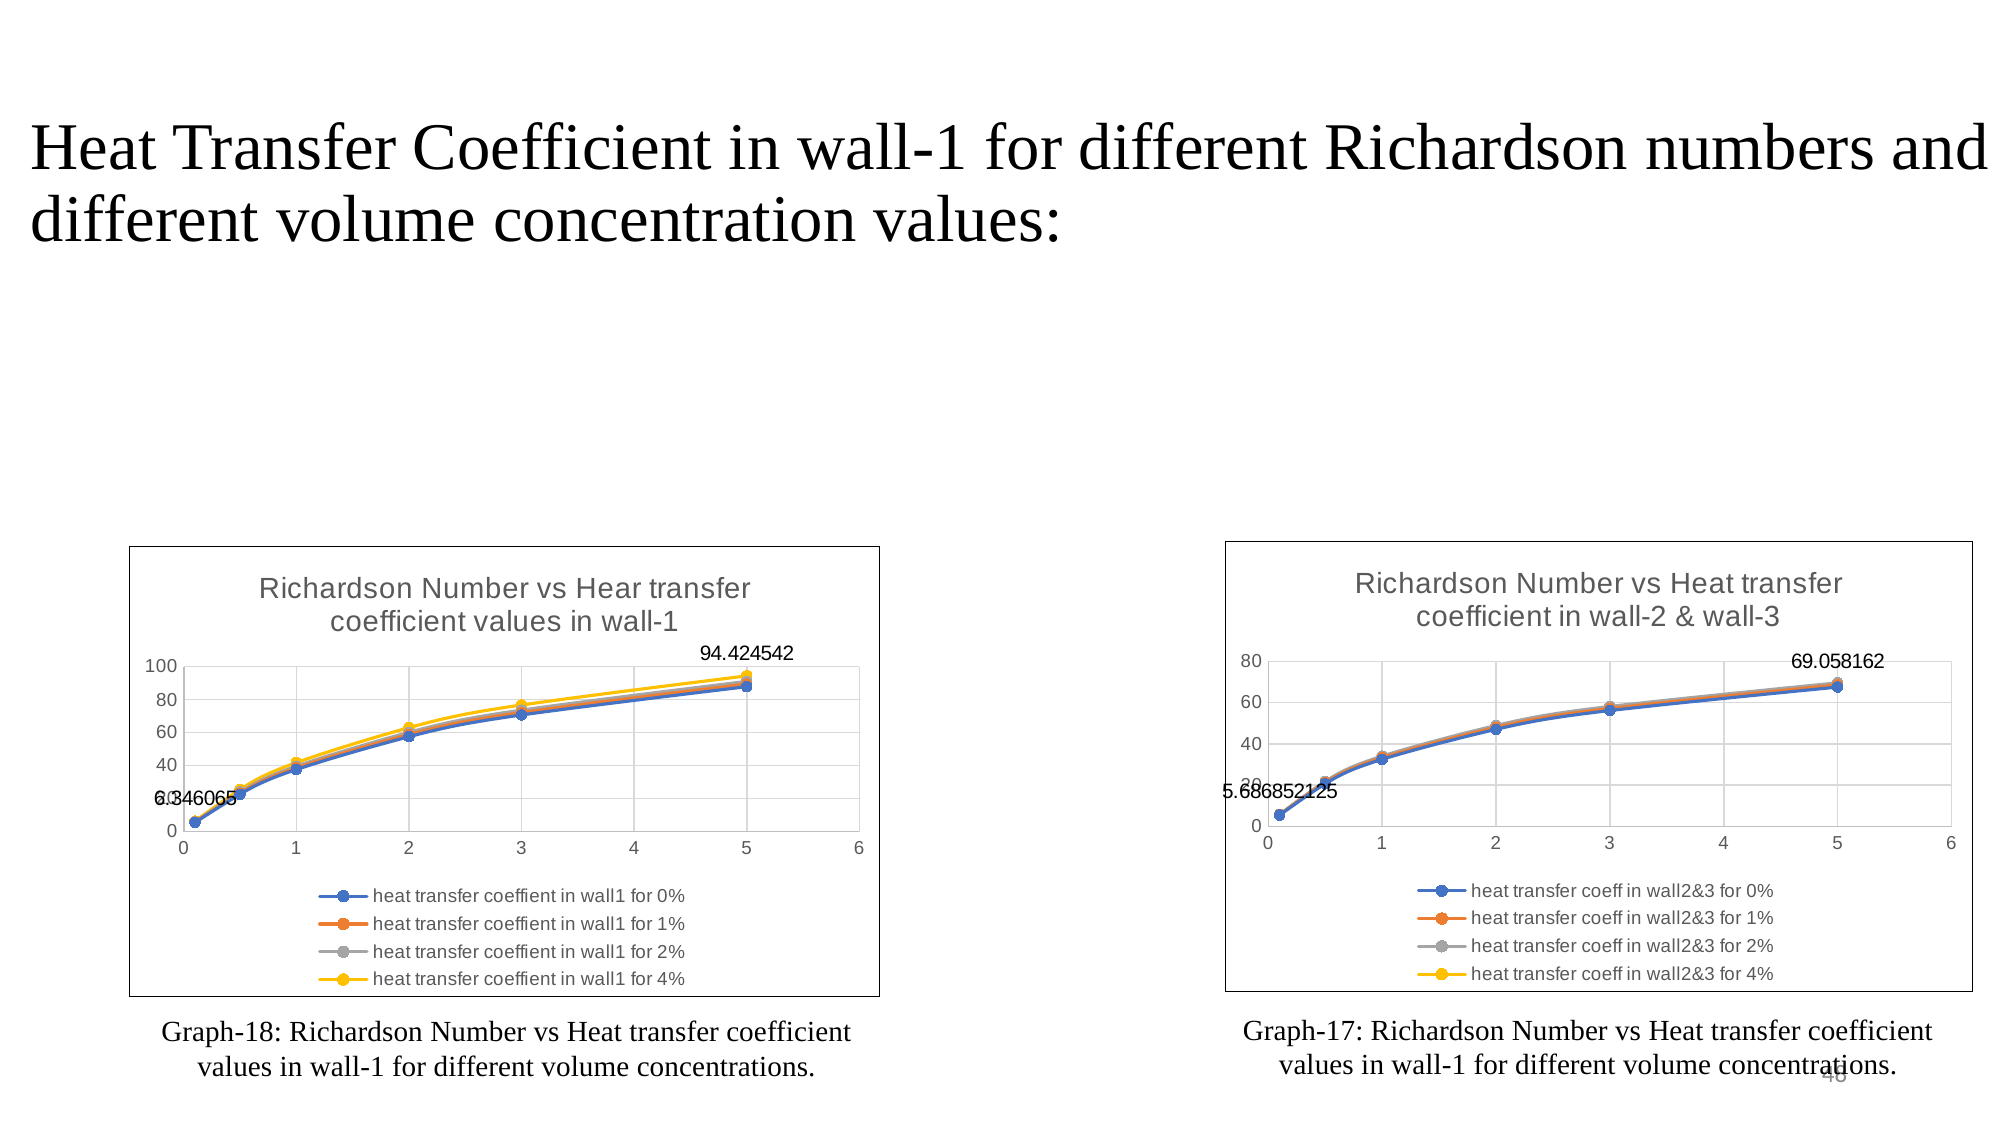

# Heat Transfer Coefficient in wall-1 for different Richardson numbers and different volume concentration values:

### Chart: Richardson Number vs Heat transfer coefficient in wall-2 & wall-3

| Category | heat transfer coeff in wall2&3 for 0%  | heat transfer coeff in wall2&3 for 1%  | heat transfer coeff in wall2&3 for 2%  | heat transfer coeff in wall2&3 for 4%  |
|---|---|---|---|---|

### Chart: Richardson Number vs Hear transfer coefficient values in wall-1

| Category | heat transfer coeffient in wall1 for 0%  | heat transfer coeffient in wall1 for 1%  | heat transfer coeffient in wall1 for 2%  | heat transfer coeffient in wall1 for 4%  |
|---|---|---|---|---|
Graph-17: Richardson Number vs Heat transfer coefficient values in wall-1 for different volume concentrations.
Graph-18: Richardson Number vs Heat transfer coefficient values in wall-1 for different volume concentrations.
48